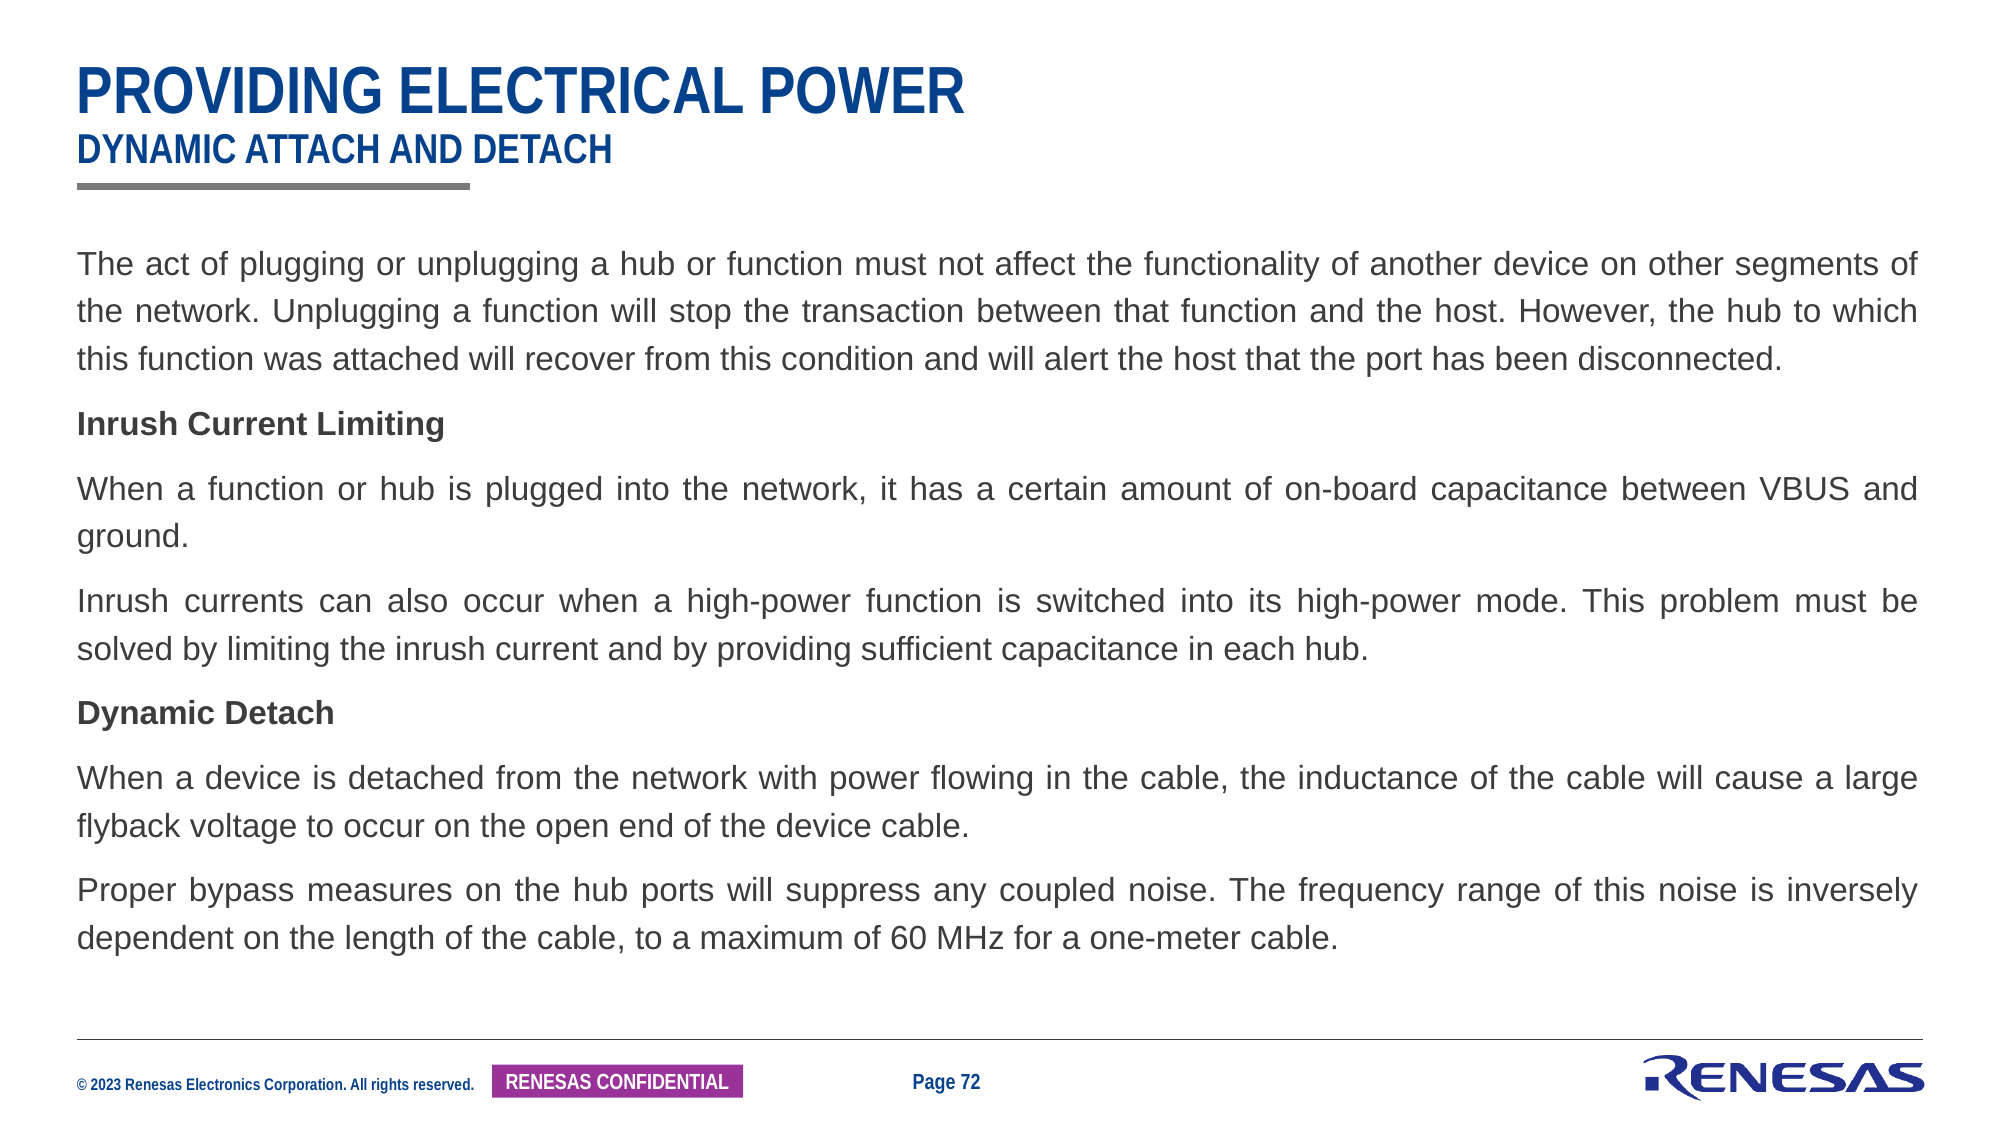

# Providing electrical power Dynamic Attach and Detach
The act of plugging or unplugging a hub or function must not affect the functionality of another device on other segments of the network. Unplugging a function will stop the transaction between that function and the host. However, the hub to which this function was attached will recover from this condition and will alert the host that the port has been disconnected.
Inrush Current Limiting
When a function or hub is plugged into the network, it has a certain amount of on-board capacitance between VBUS and ground.
Inrush currents can also occur when a high-power function is switched into its high-power mode. This problem must be solved by limiting the inrush current and by providing sufficient capacitance in each hub.
Dynamic Detach
When a device is detached from the network with power flowing in the cable, the inductance of the cable will cause a large flyback voltage to occur on the open end of the device cable.
Proper bypass measures on the hub ports will suppress any coupled noise. The frequency range of this noise is inversely dependent on the length of the cable, to a maximum of 60 MHz for a one-meter cable.